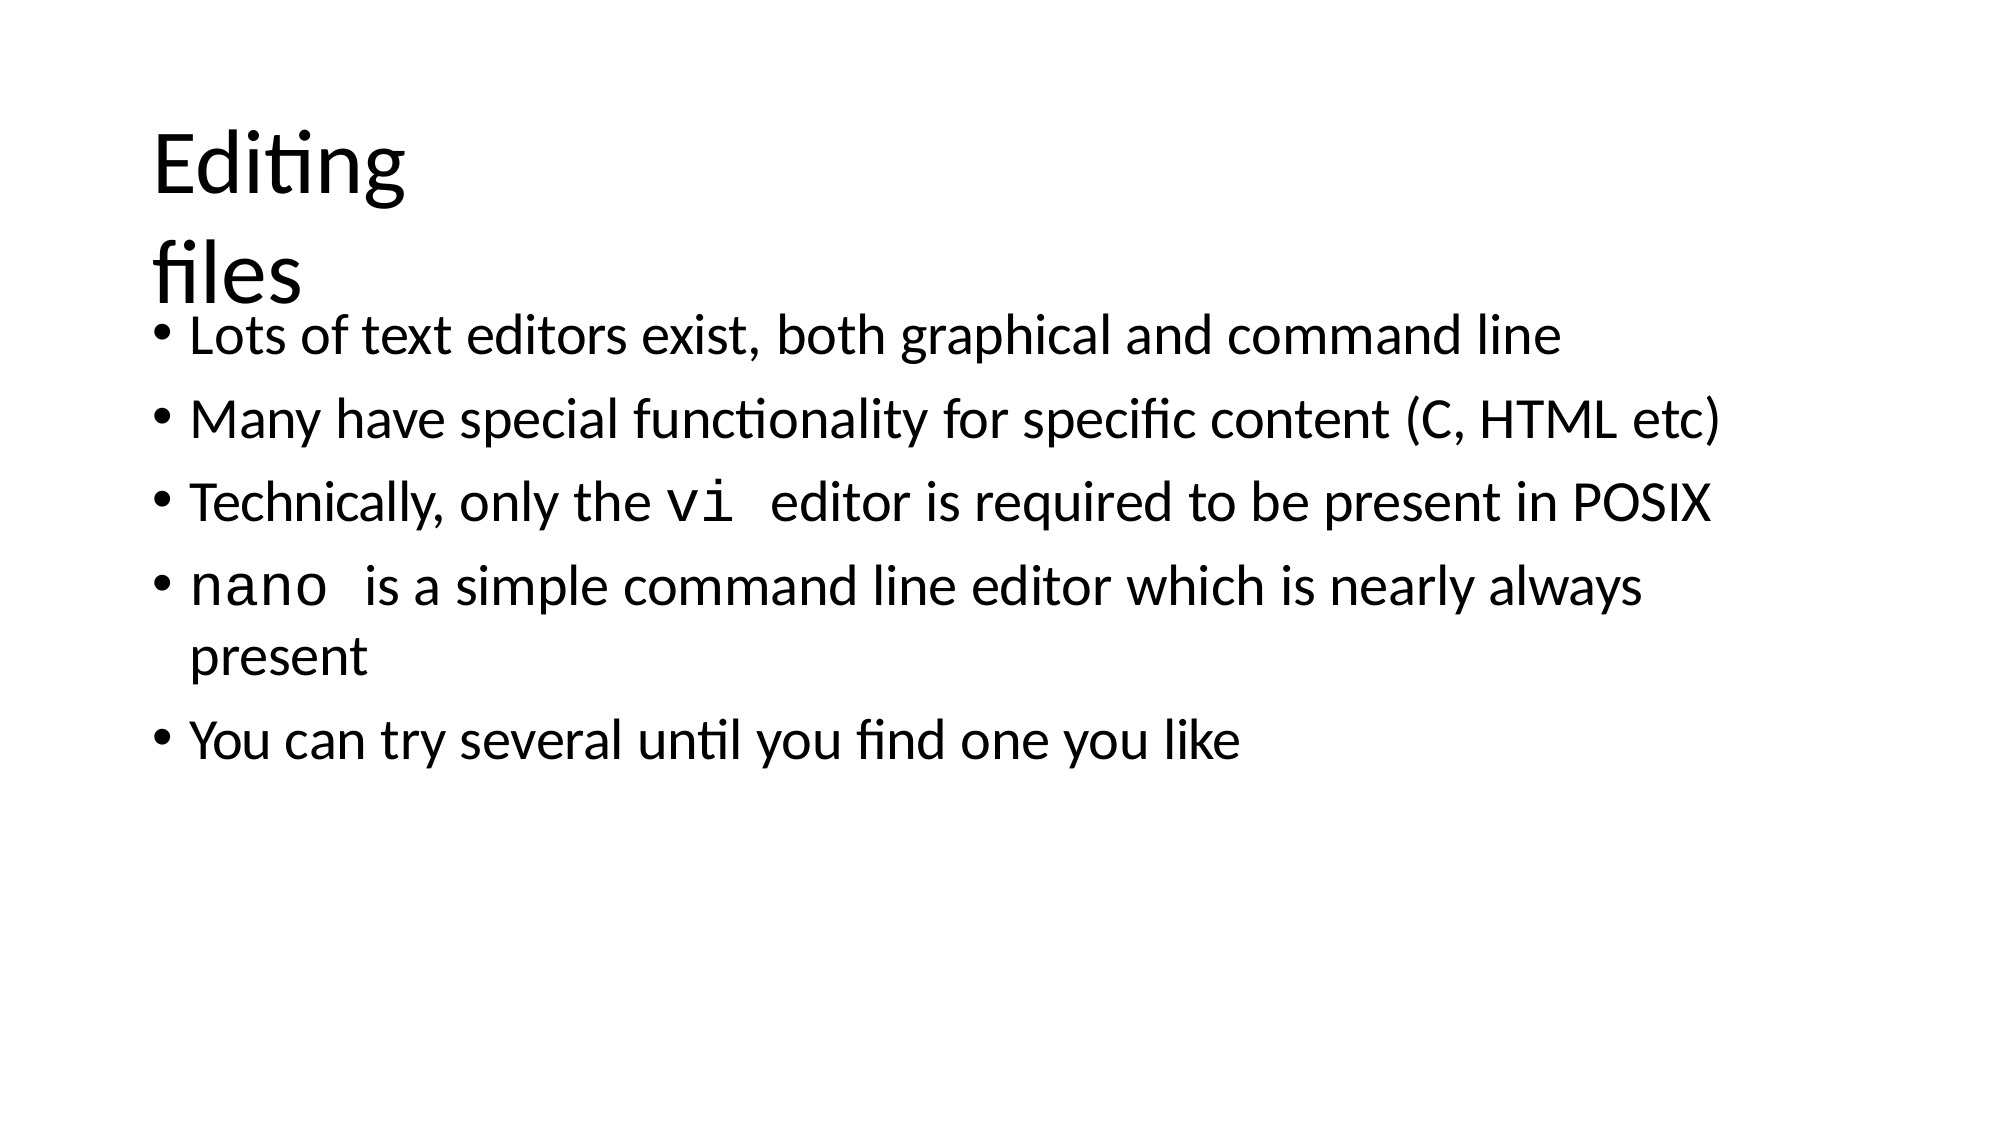

# Editing files
Lots of text editors exist, both graphical and command line
Many have special functionality for specific content (C, HTML etc)
Technically, only the vi editor is required to be present in POSIX
nano is a simple command line editor which is nearly always present
You can try several until you find one you like